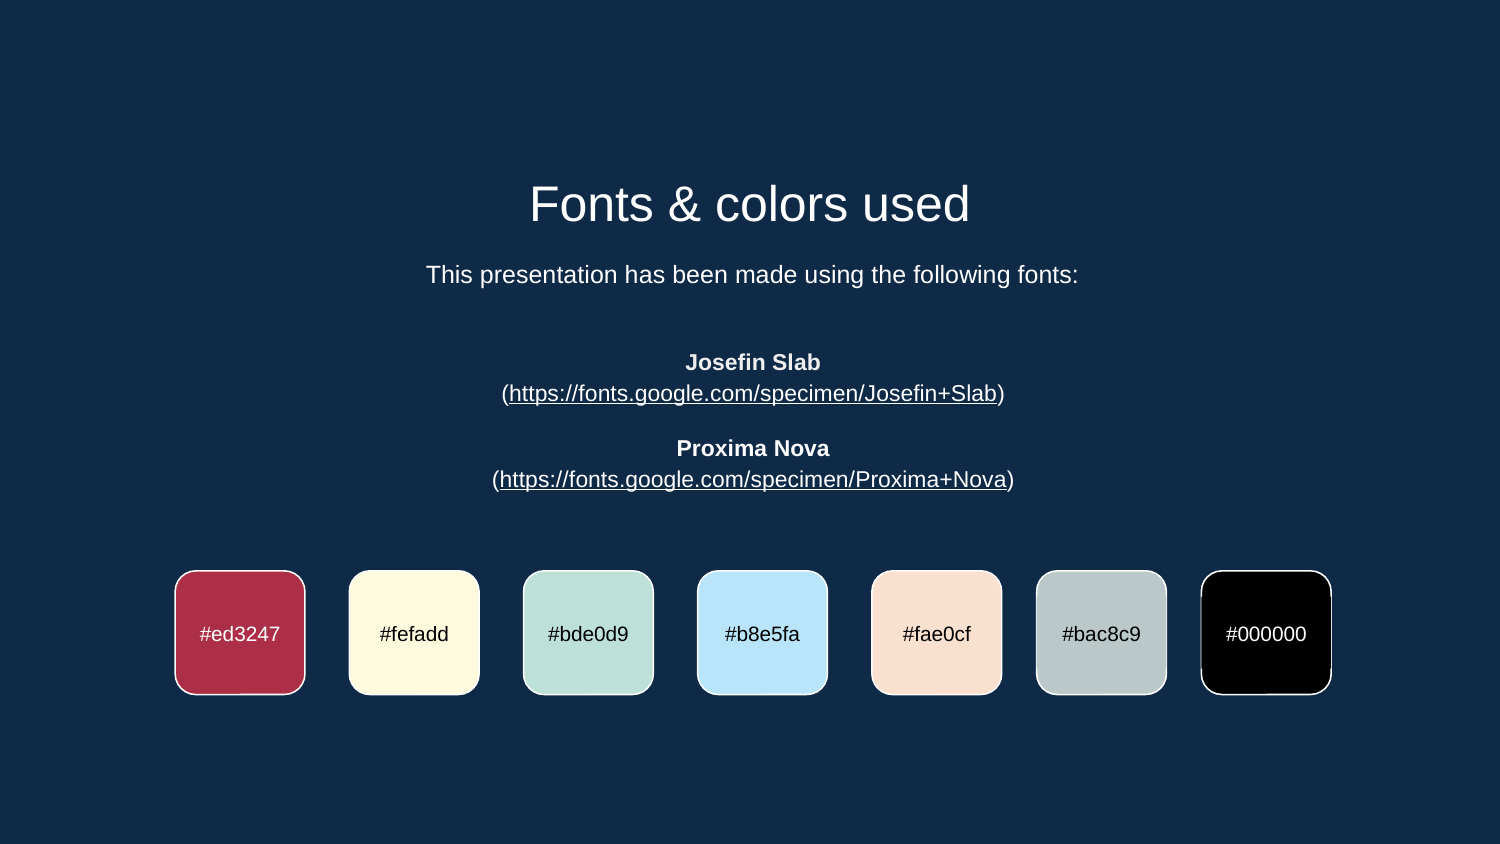

Fonts & colors used
This presentation has been made using the following fonts:

Josefin Slab
(https://fonts.google.com/specimen/Josefin+Slab)

Proxima Nova
(https://fonts.google.com/specimen/Proxima+Nova)

#ed3247
#fefadd
#bde0d9
#b8e5fa

#fae0cf

#bac8c9

#000000